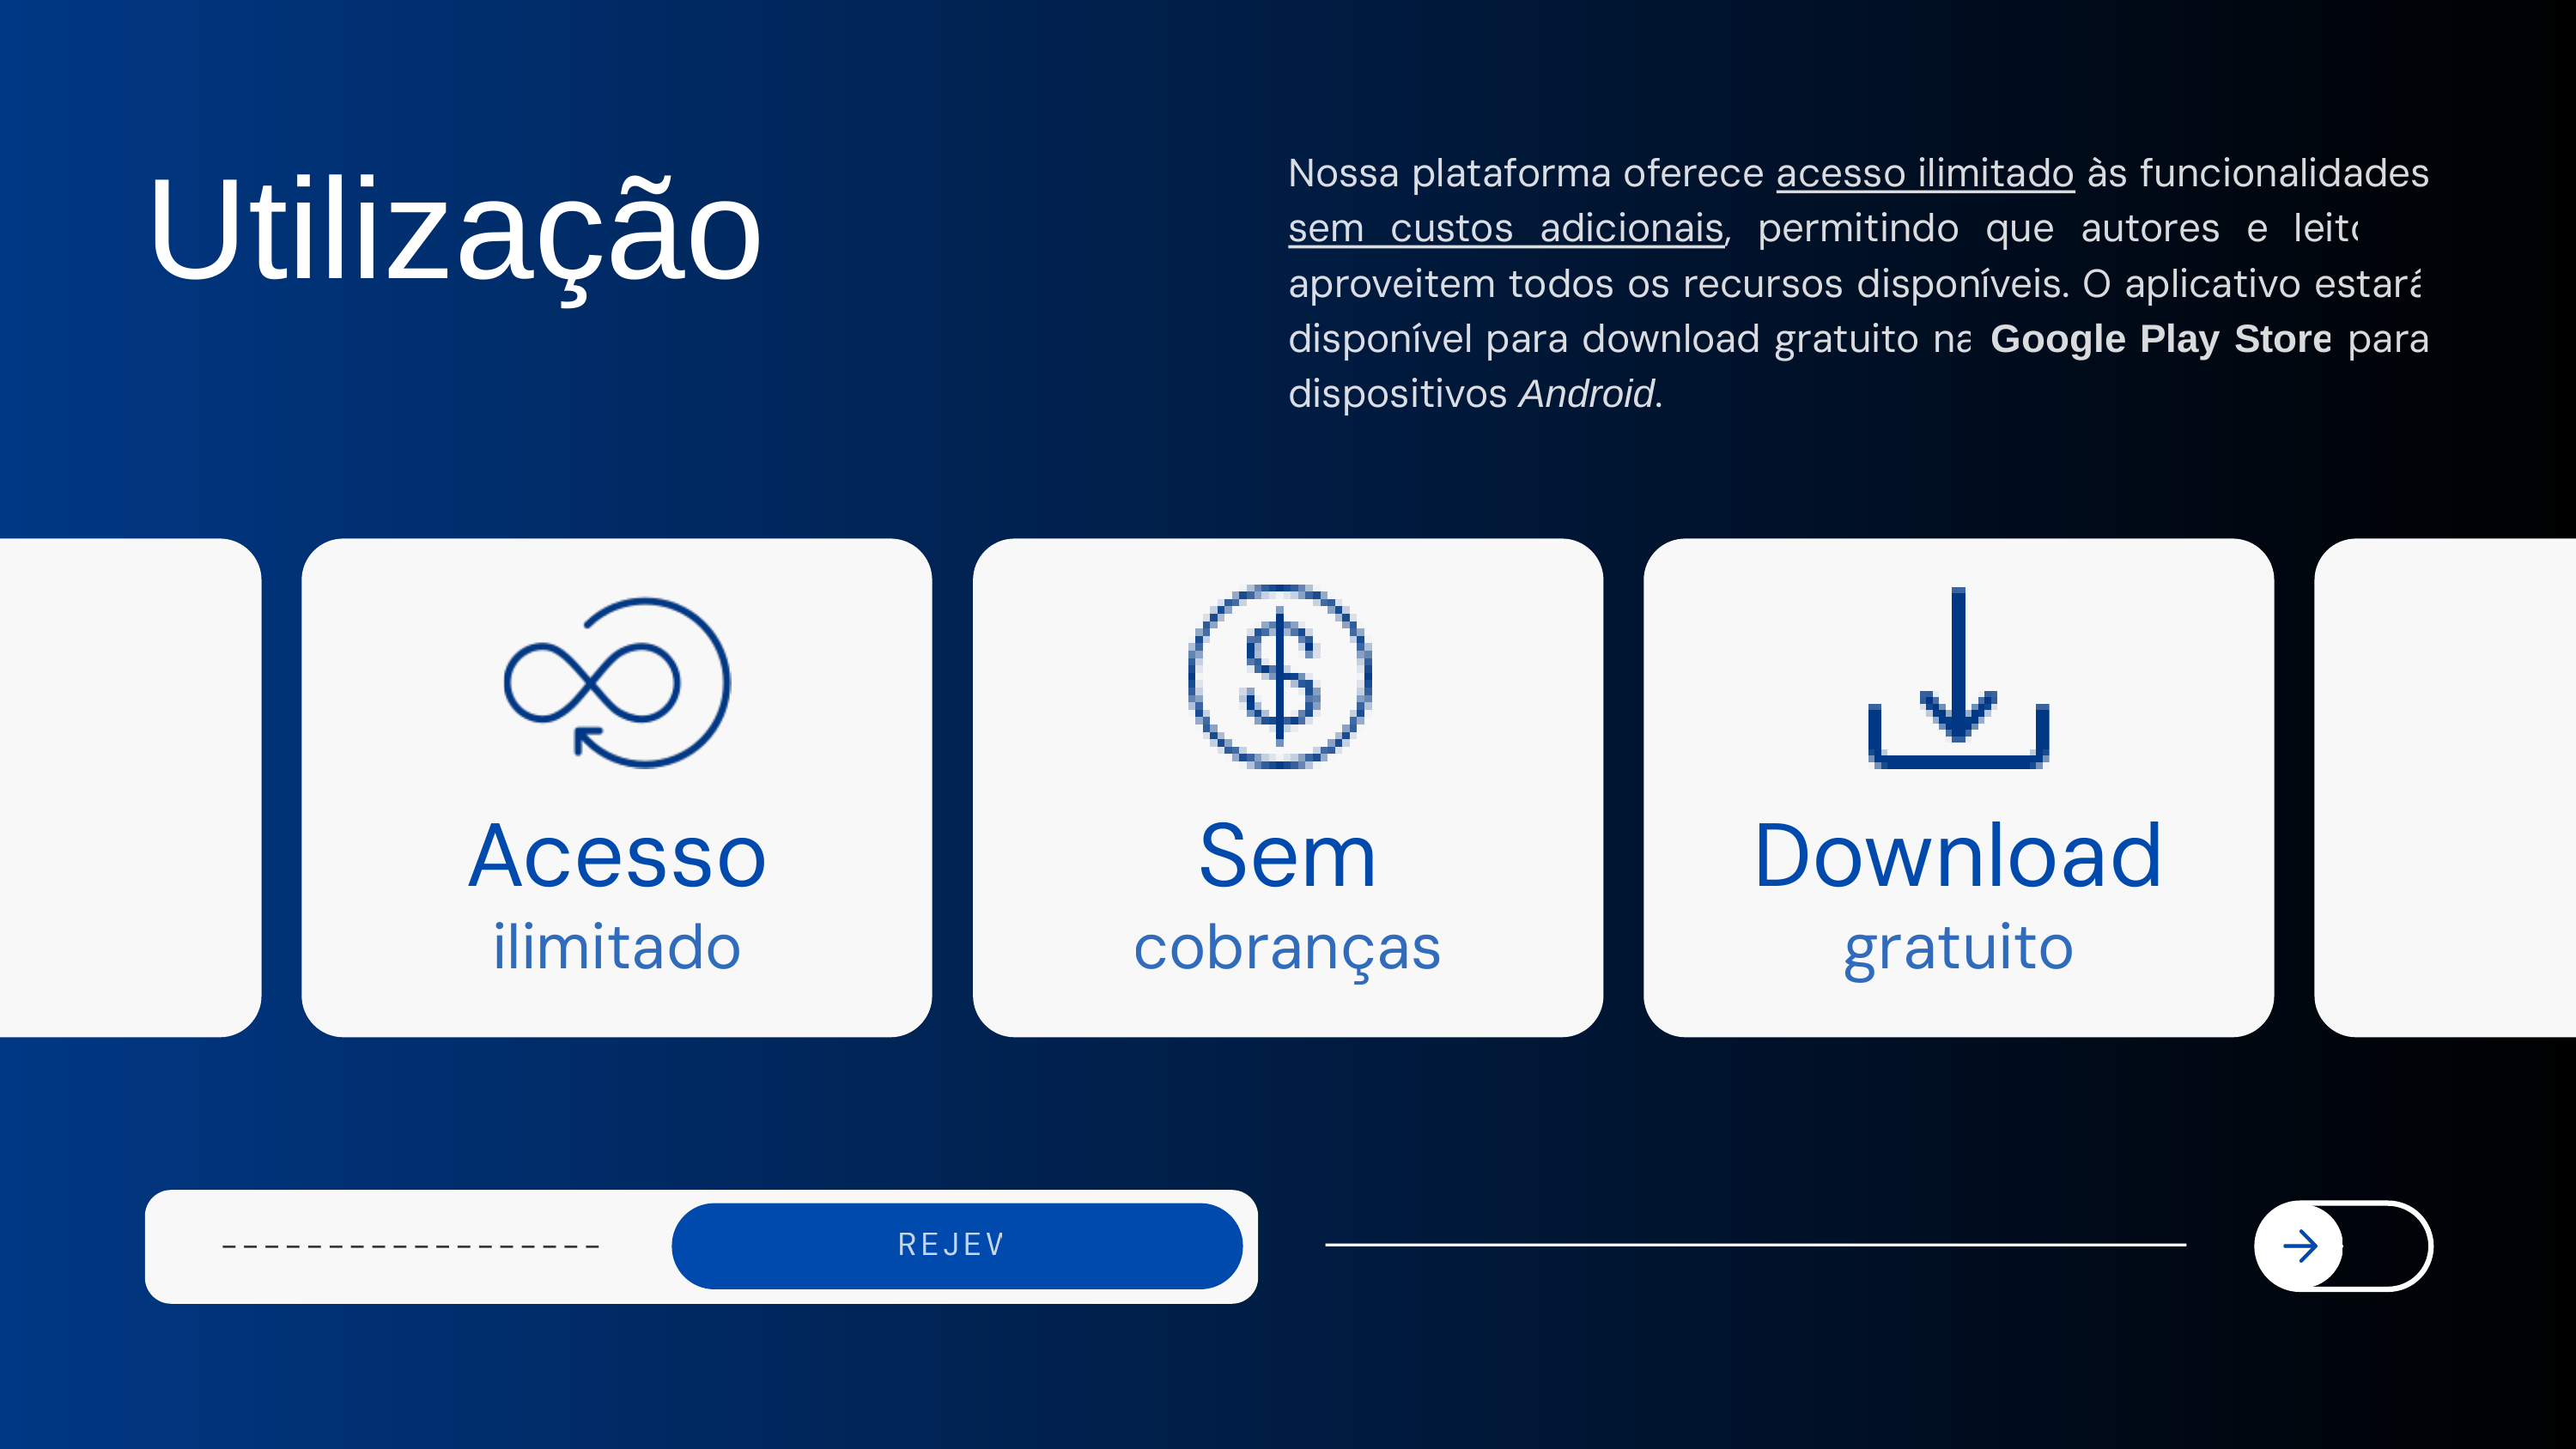

Nossa plataforma oferece acesso ilimitado às funcionalidades sem custos adicionais, permitindo que autores e leitores aproveitem todos os recursos disponíveis. O aplicativo estará disponível para download gratuito na Google Play Store para dispositivos Android.
Utilização

Acesso
Sem
Download
ilimitado
cobranças
gratuito

REJEW

------------------